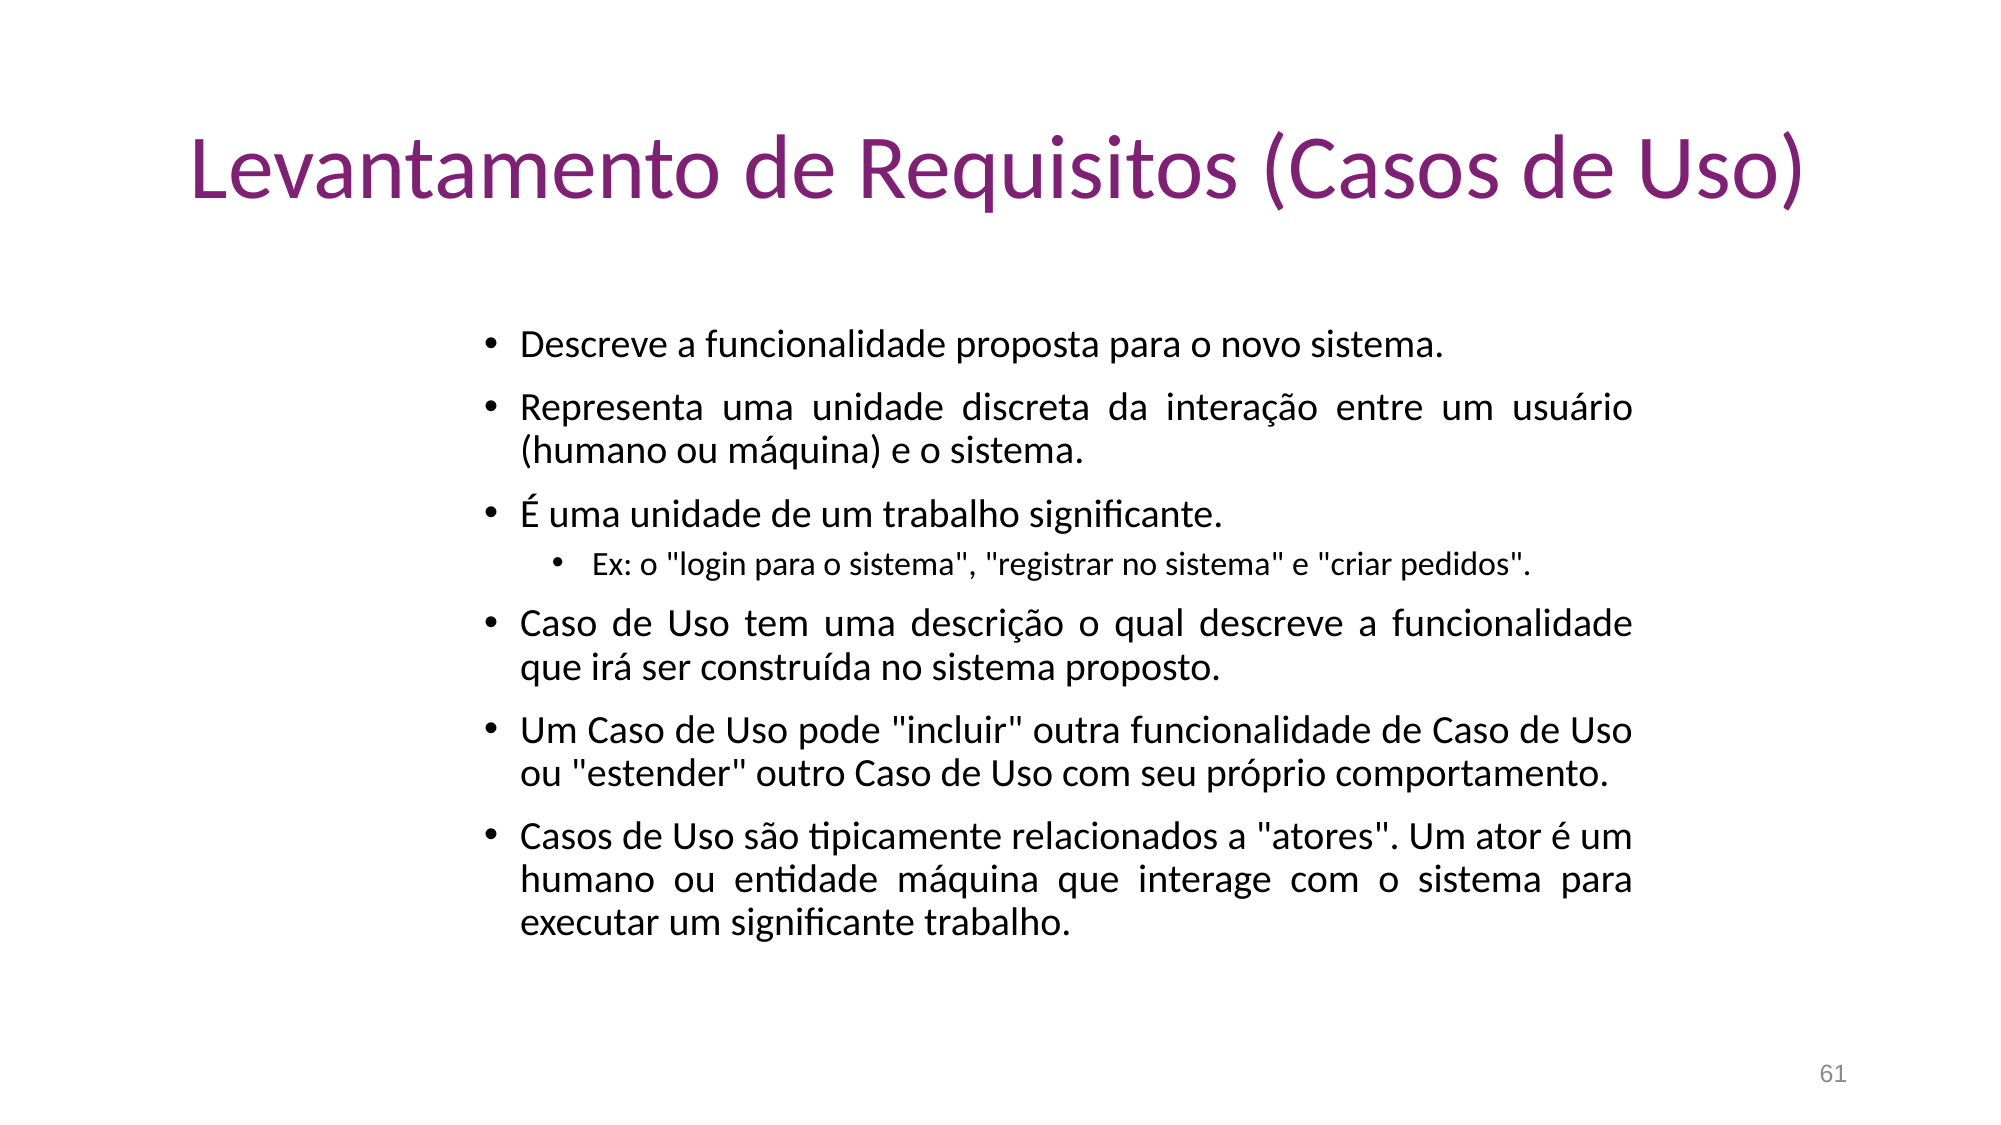

# Levantamento de Requisitos (Casos de Uso)
Descreve a funcionalidade proposta para o novo sistema.
Representa uma unidade discreta da interação entre um usuário (humano ou máquina) e o sistema.
É uma unidade de um trabalho significante.
Ex: o "login para o sistema", "registrar no sistema" e "criar pedidos".
Caso de Uso tem uma descrição o qual descreve a funcionalidade que irá ser construída no sistema proposto.
Um Caso de Uso pode "incluir" outra funcionalidade de Caso de Uso ou "estender" outro Caso de Uso com seu próprio comportamento.
Casos de Uso são tipicamente relacionados a "atores". Um ator é um humano ou entidade máquina que interage com o sistema para executar um significante trabalho.
61